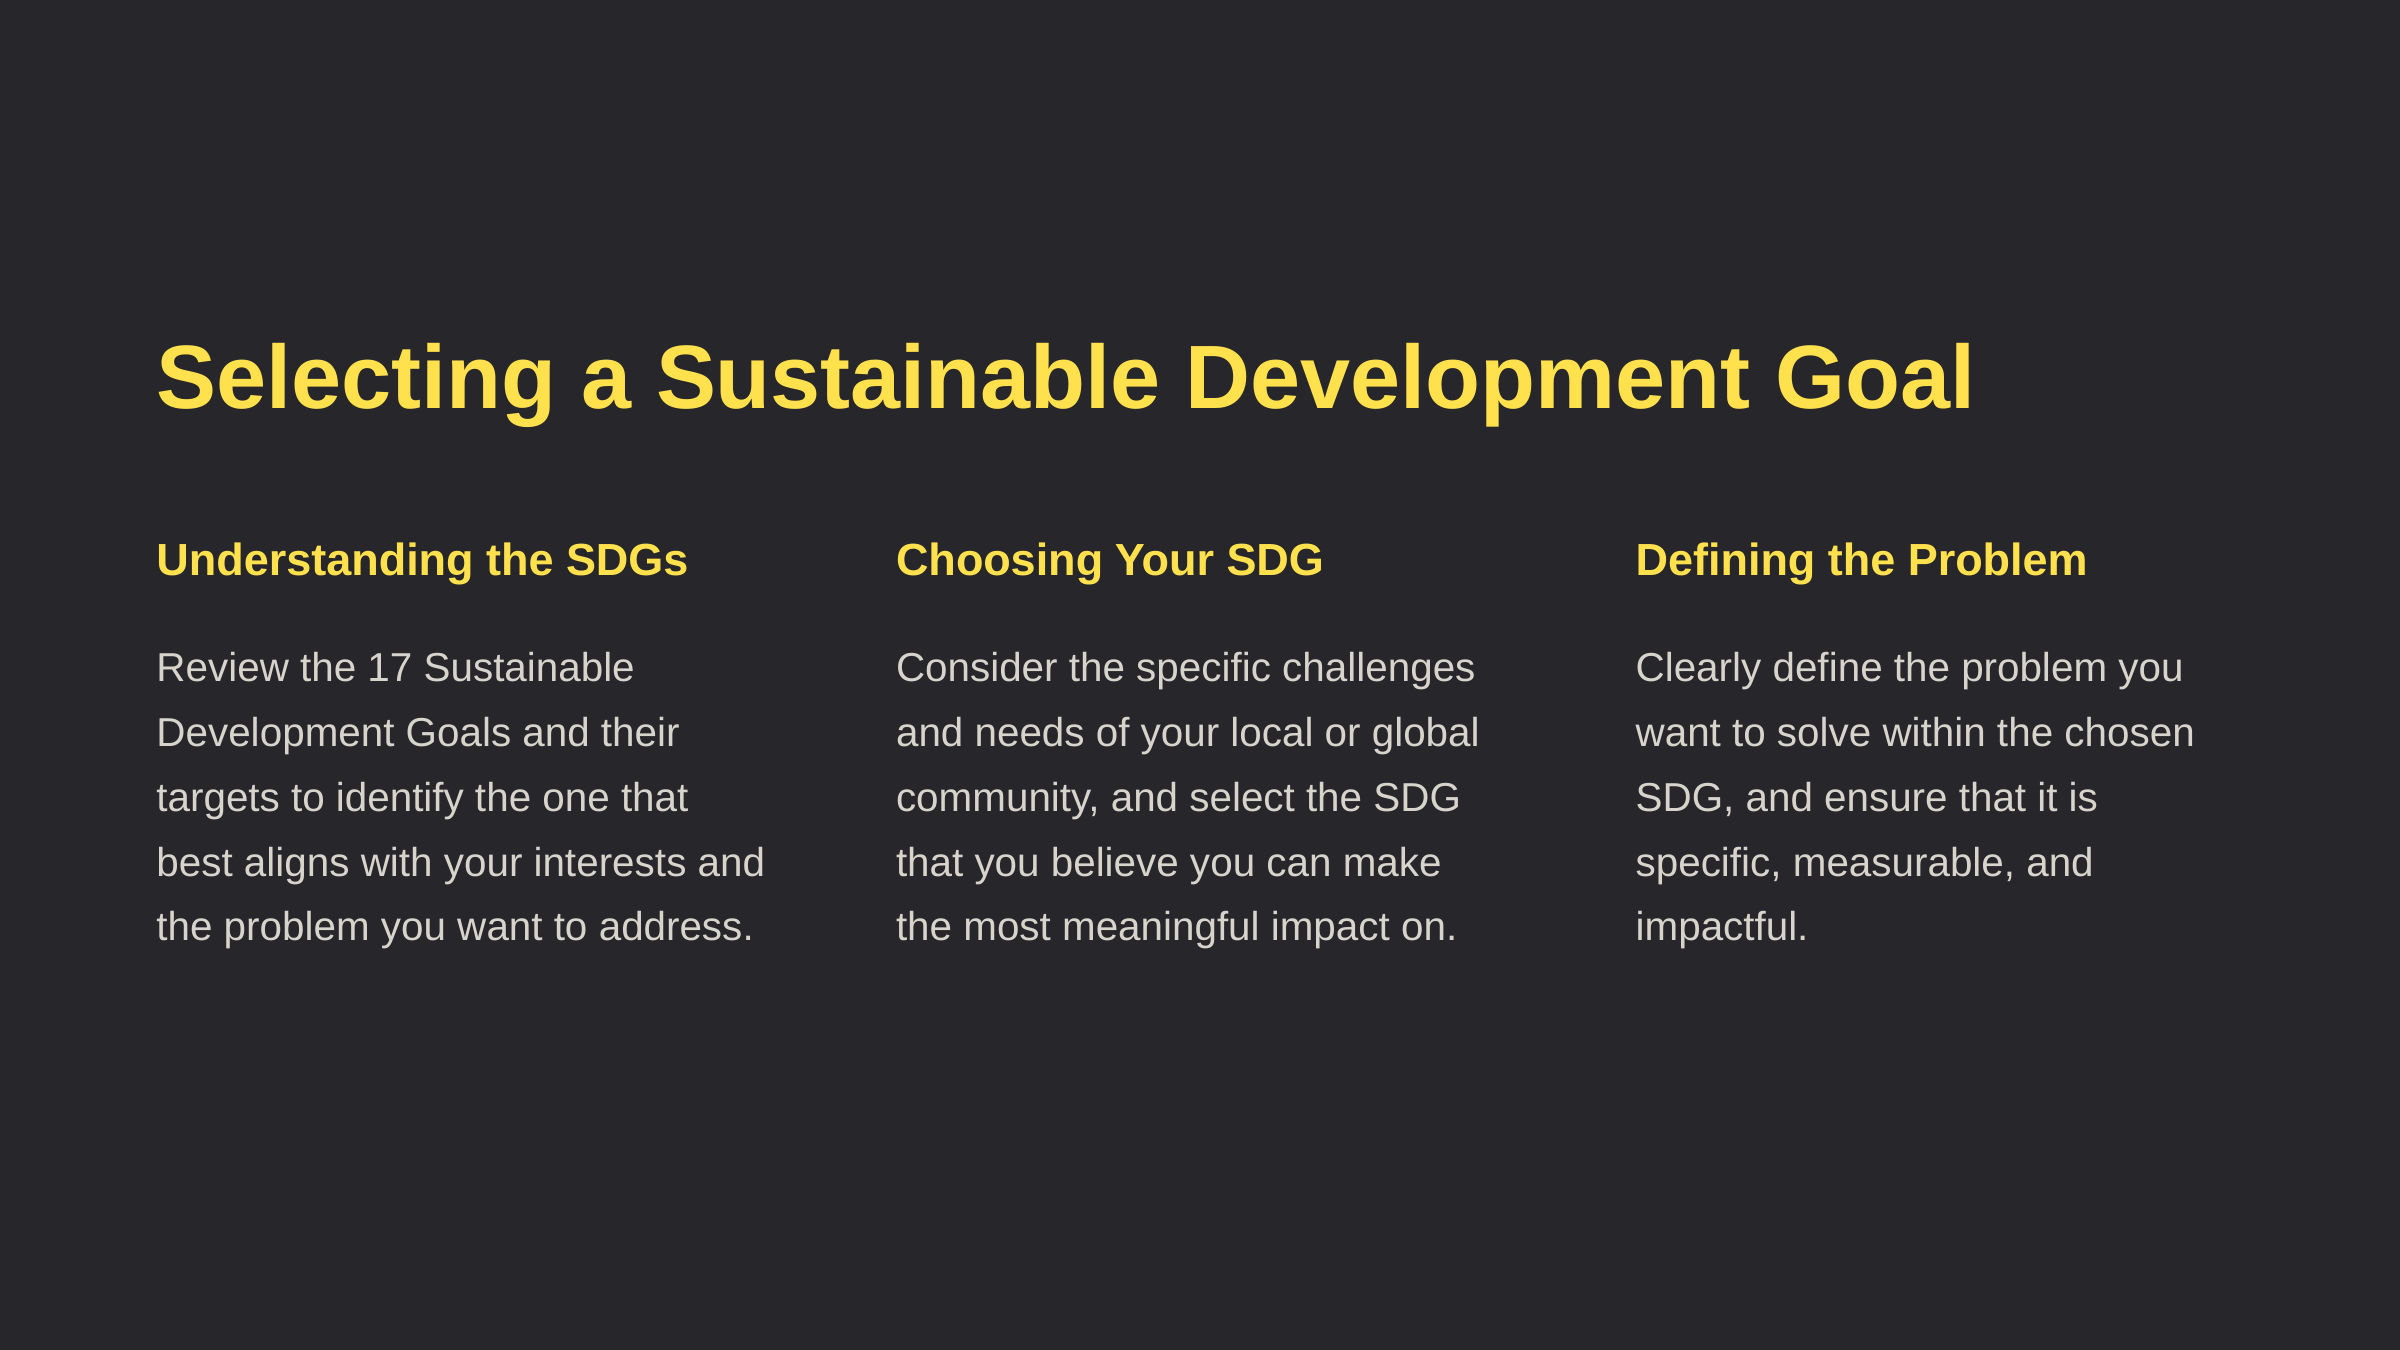

Selecting a Sustainable Development Goal
Understanding the SDGs
Choosing Your SDG
Defining the Problem
Review the 17 Sustainable Development Goals and their targets to identify the one that best aligns with your interests and the problem you want to address.
Consider the specific challenges and needs of your local or global community, and select the SDG that you believe you can make the most meaningful impact on.
Clearly define the problem you want to solve within the chosen SDG, and ensure that it is specific, measurable, and impactful.